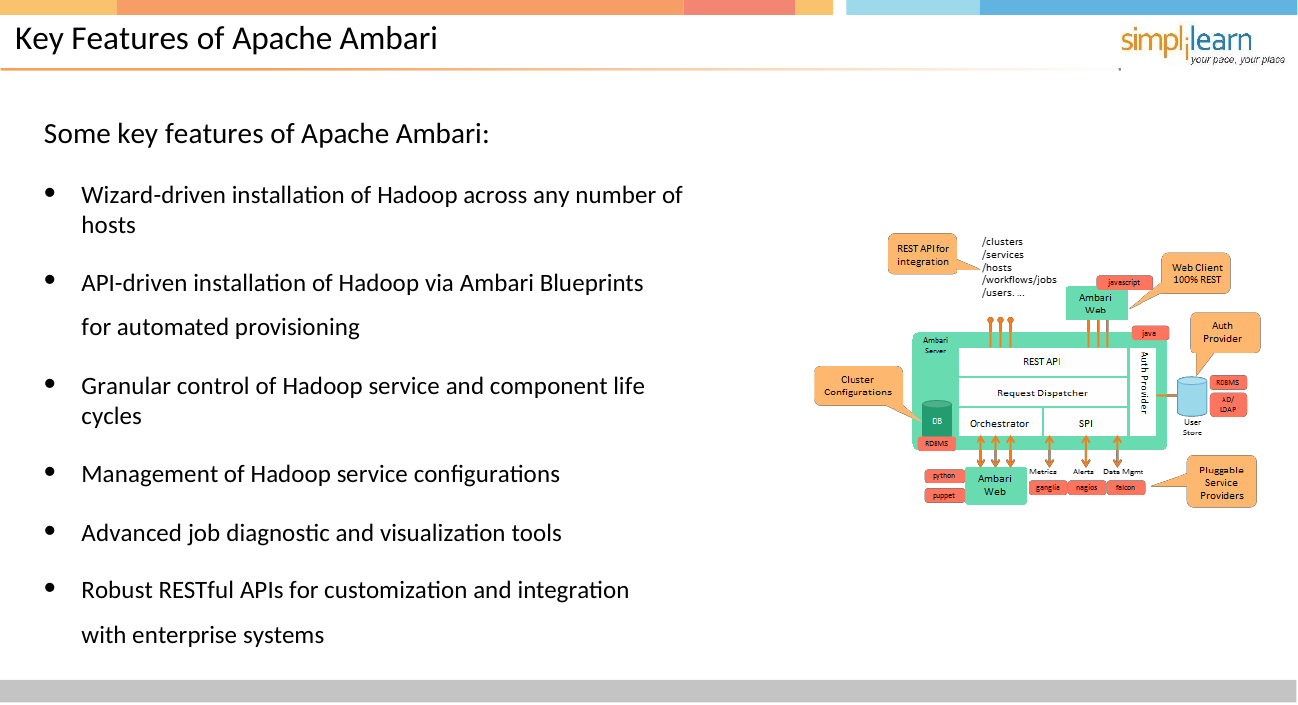

# Key Features of Apache Ambari

Some key features of Apache Ambari:

Wizard-driven installation of Hadoop across any number of hosts
API-driven installation of Hadoop via Ambari Blueprints for automated provisioning

Granular control of Hadoop service and component life cycles

Management of Hadoop service configurations

Advanced job diagnostic and visualization tools
Robust RESTful APIs for customization and integration with enterprise systems